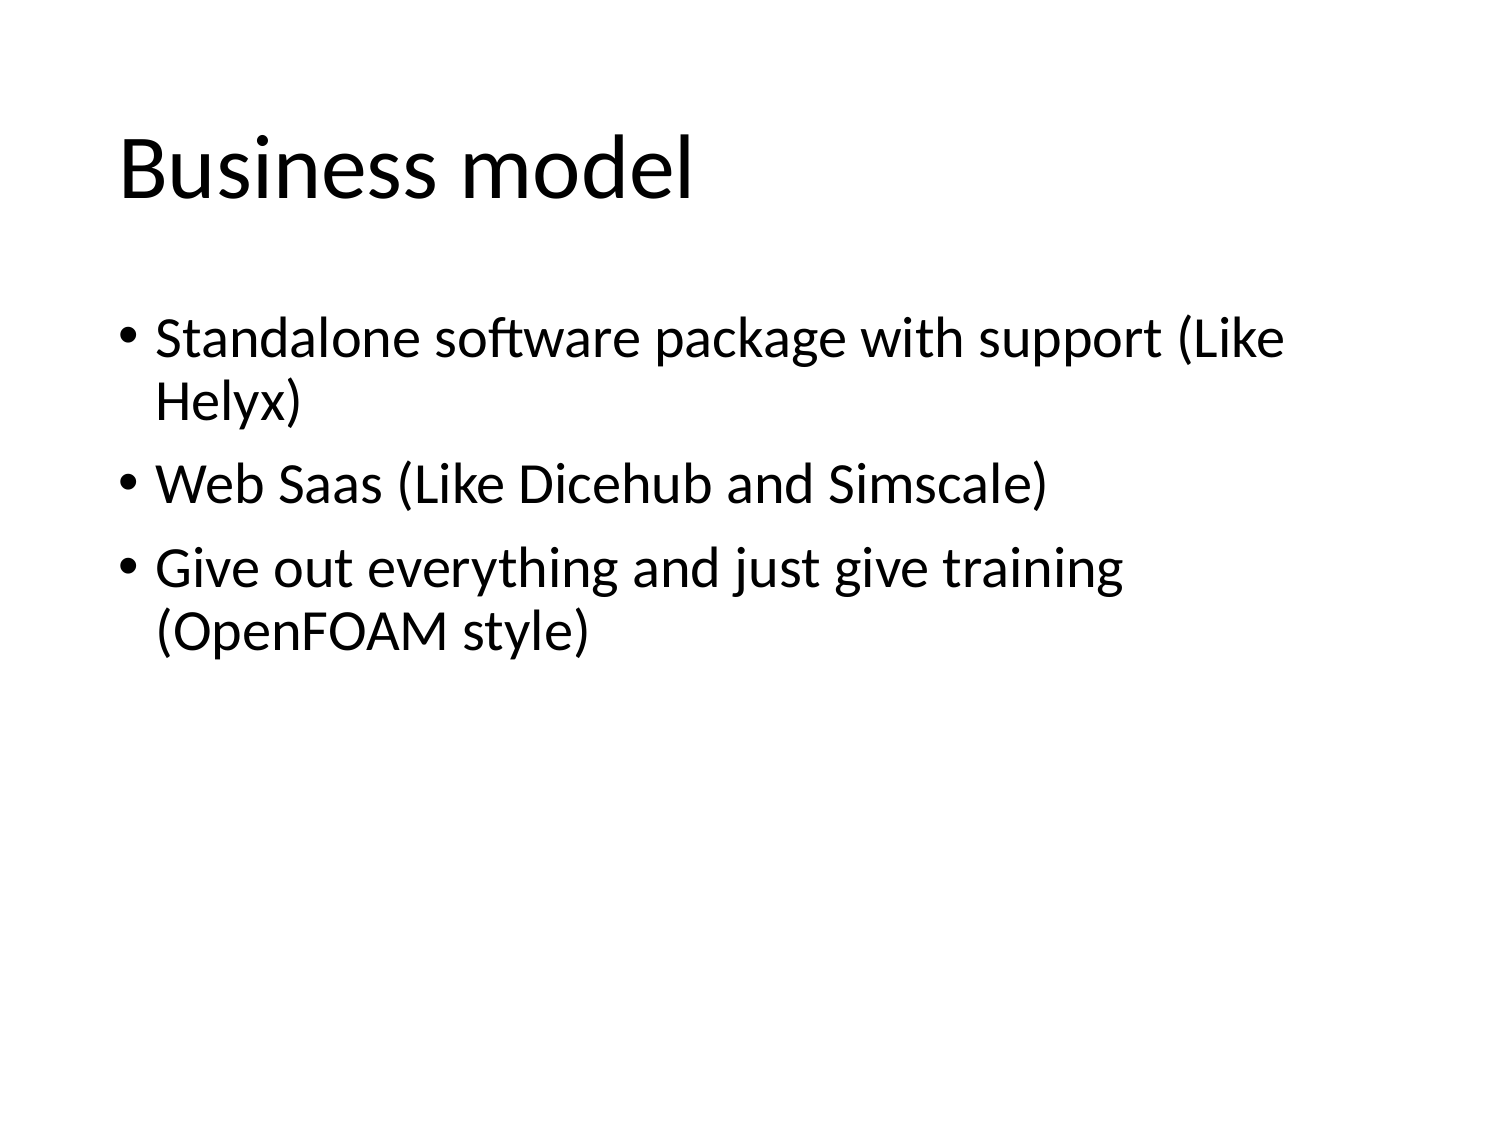

# Business model
Standalone software package with support (Like Helyx)
Web Saas (Like Dicehub and Simscale)
Give out everything and just give training (OpenFOAM style)